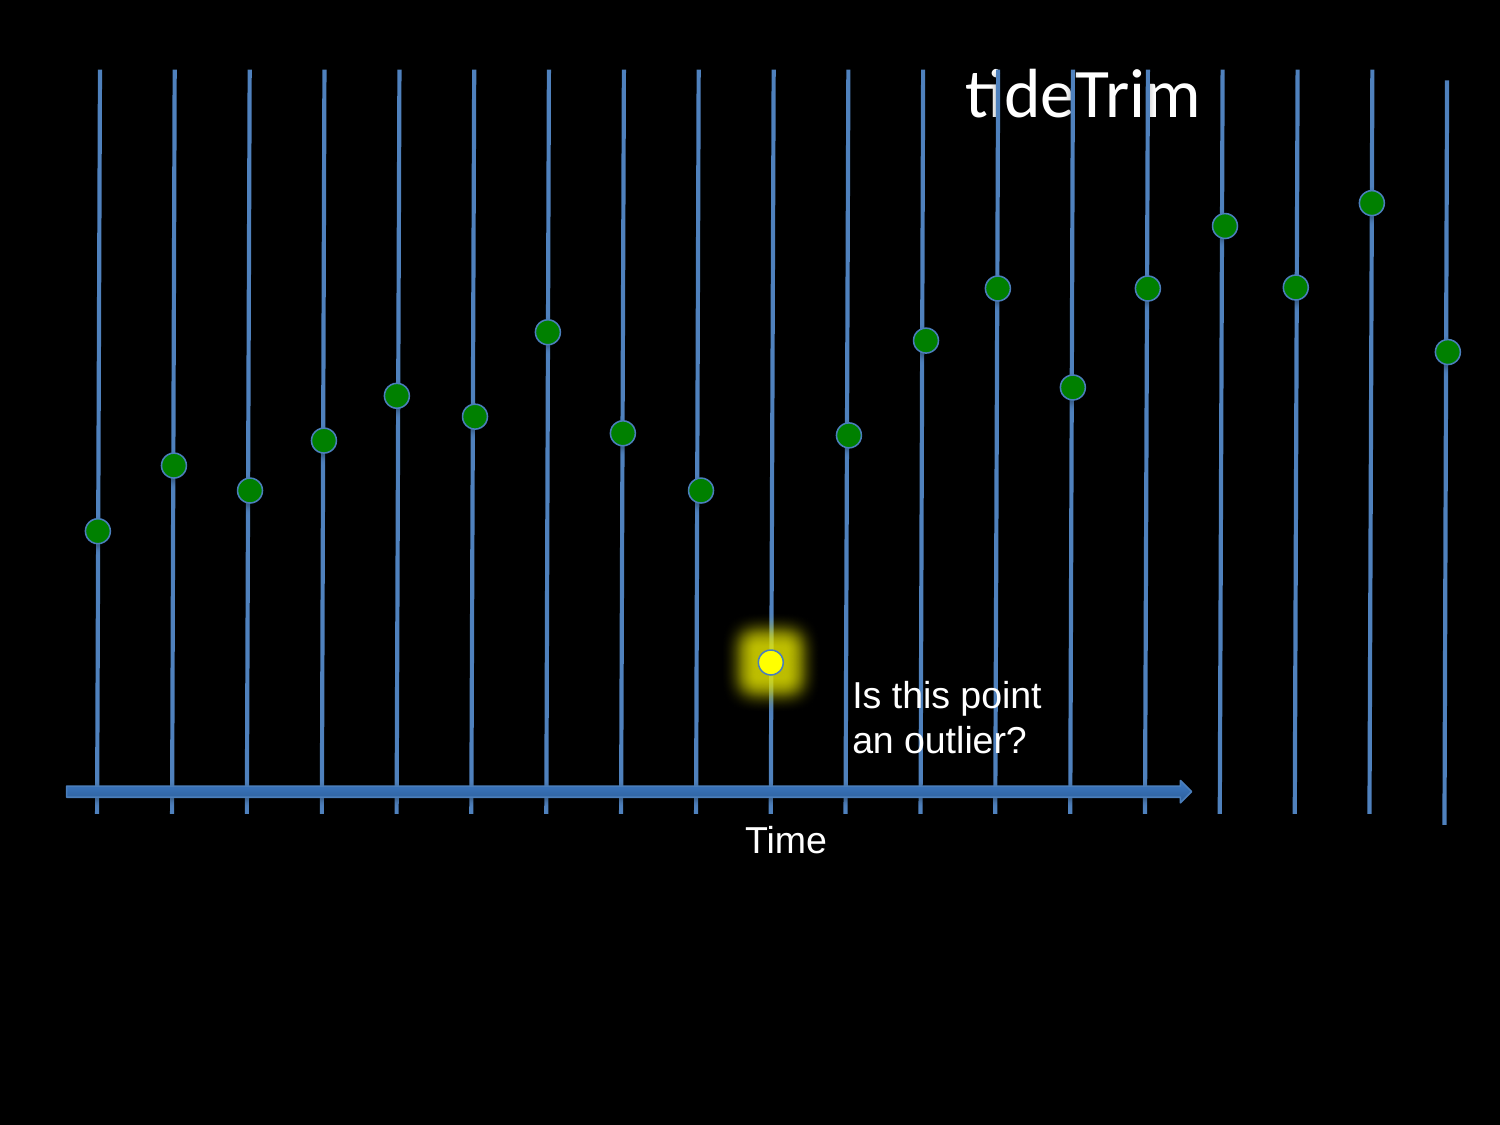

# tideTrim

Is this point an outlier?

Time